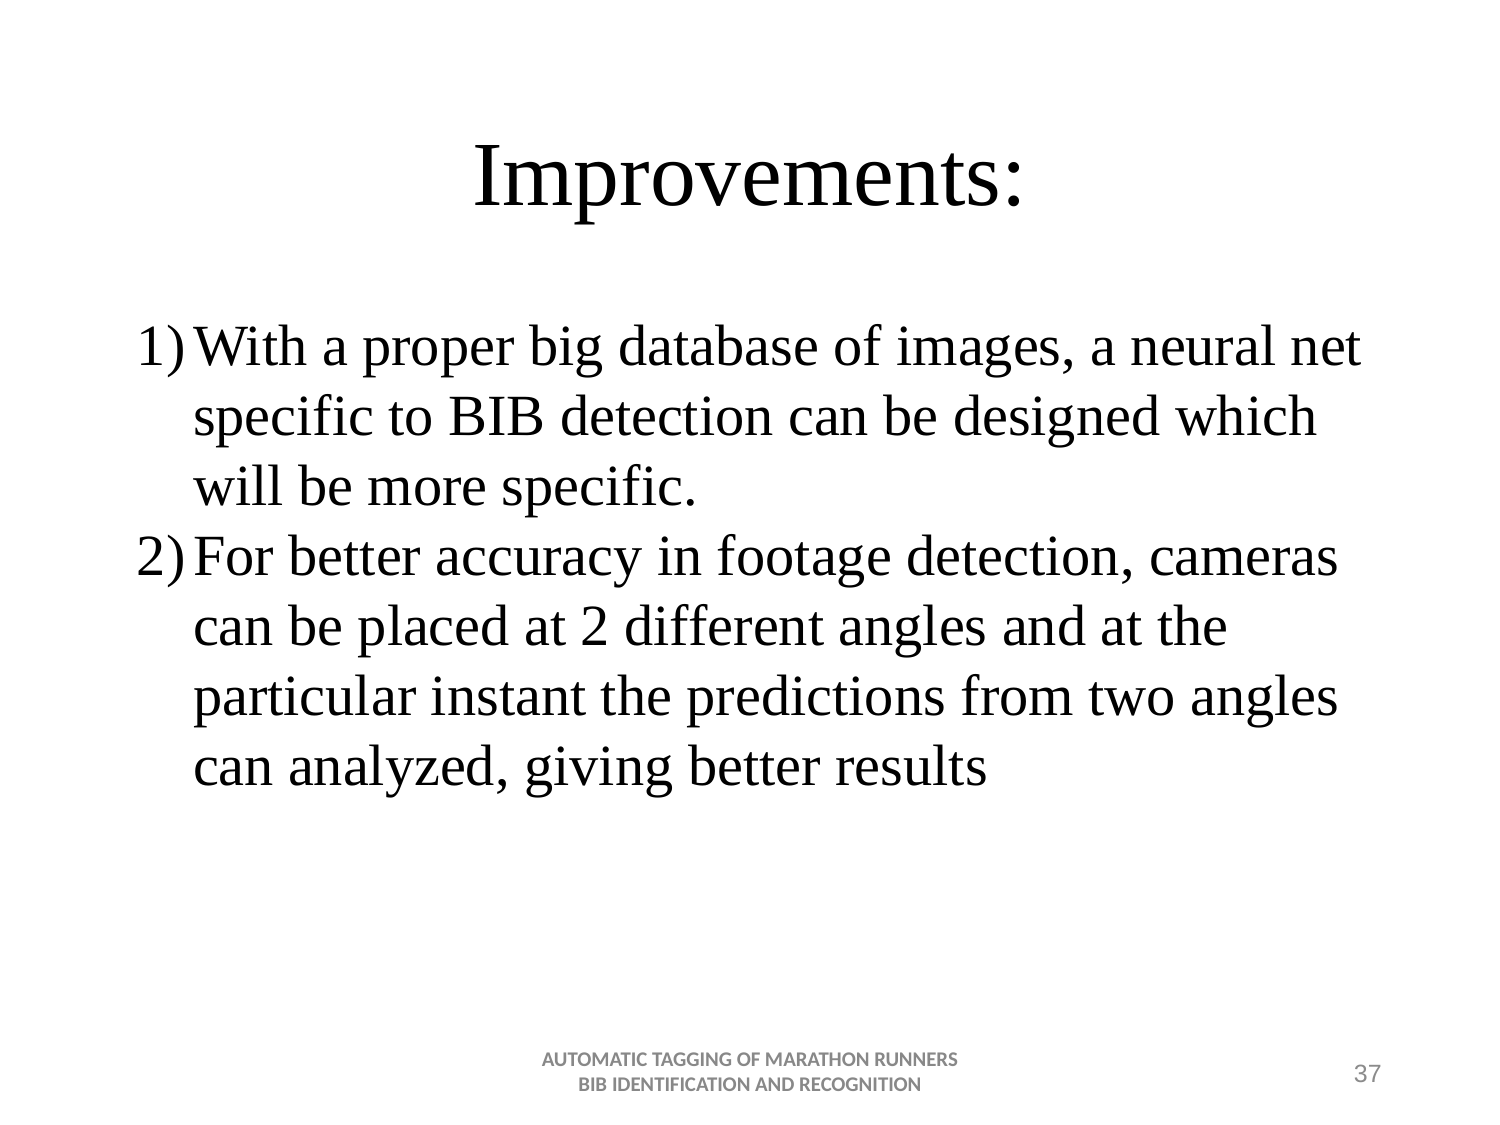

# Improvements:
With a proper big database of images, a neural net specific to BIB detection can be designed which will be more specific.
For better accuracy in footage detection, cameras can be placed at 2 different angles and at the particular instant the predictions from two angles can analyzed, giving better results
AUTOMATIC TAGGING OF MARATHON RUNNERS BIB IDENTIFICATION AND RECOGNITION

37